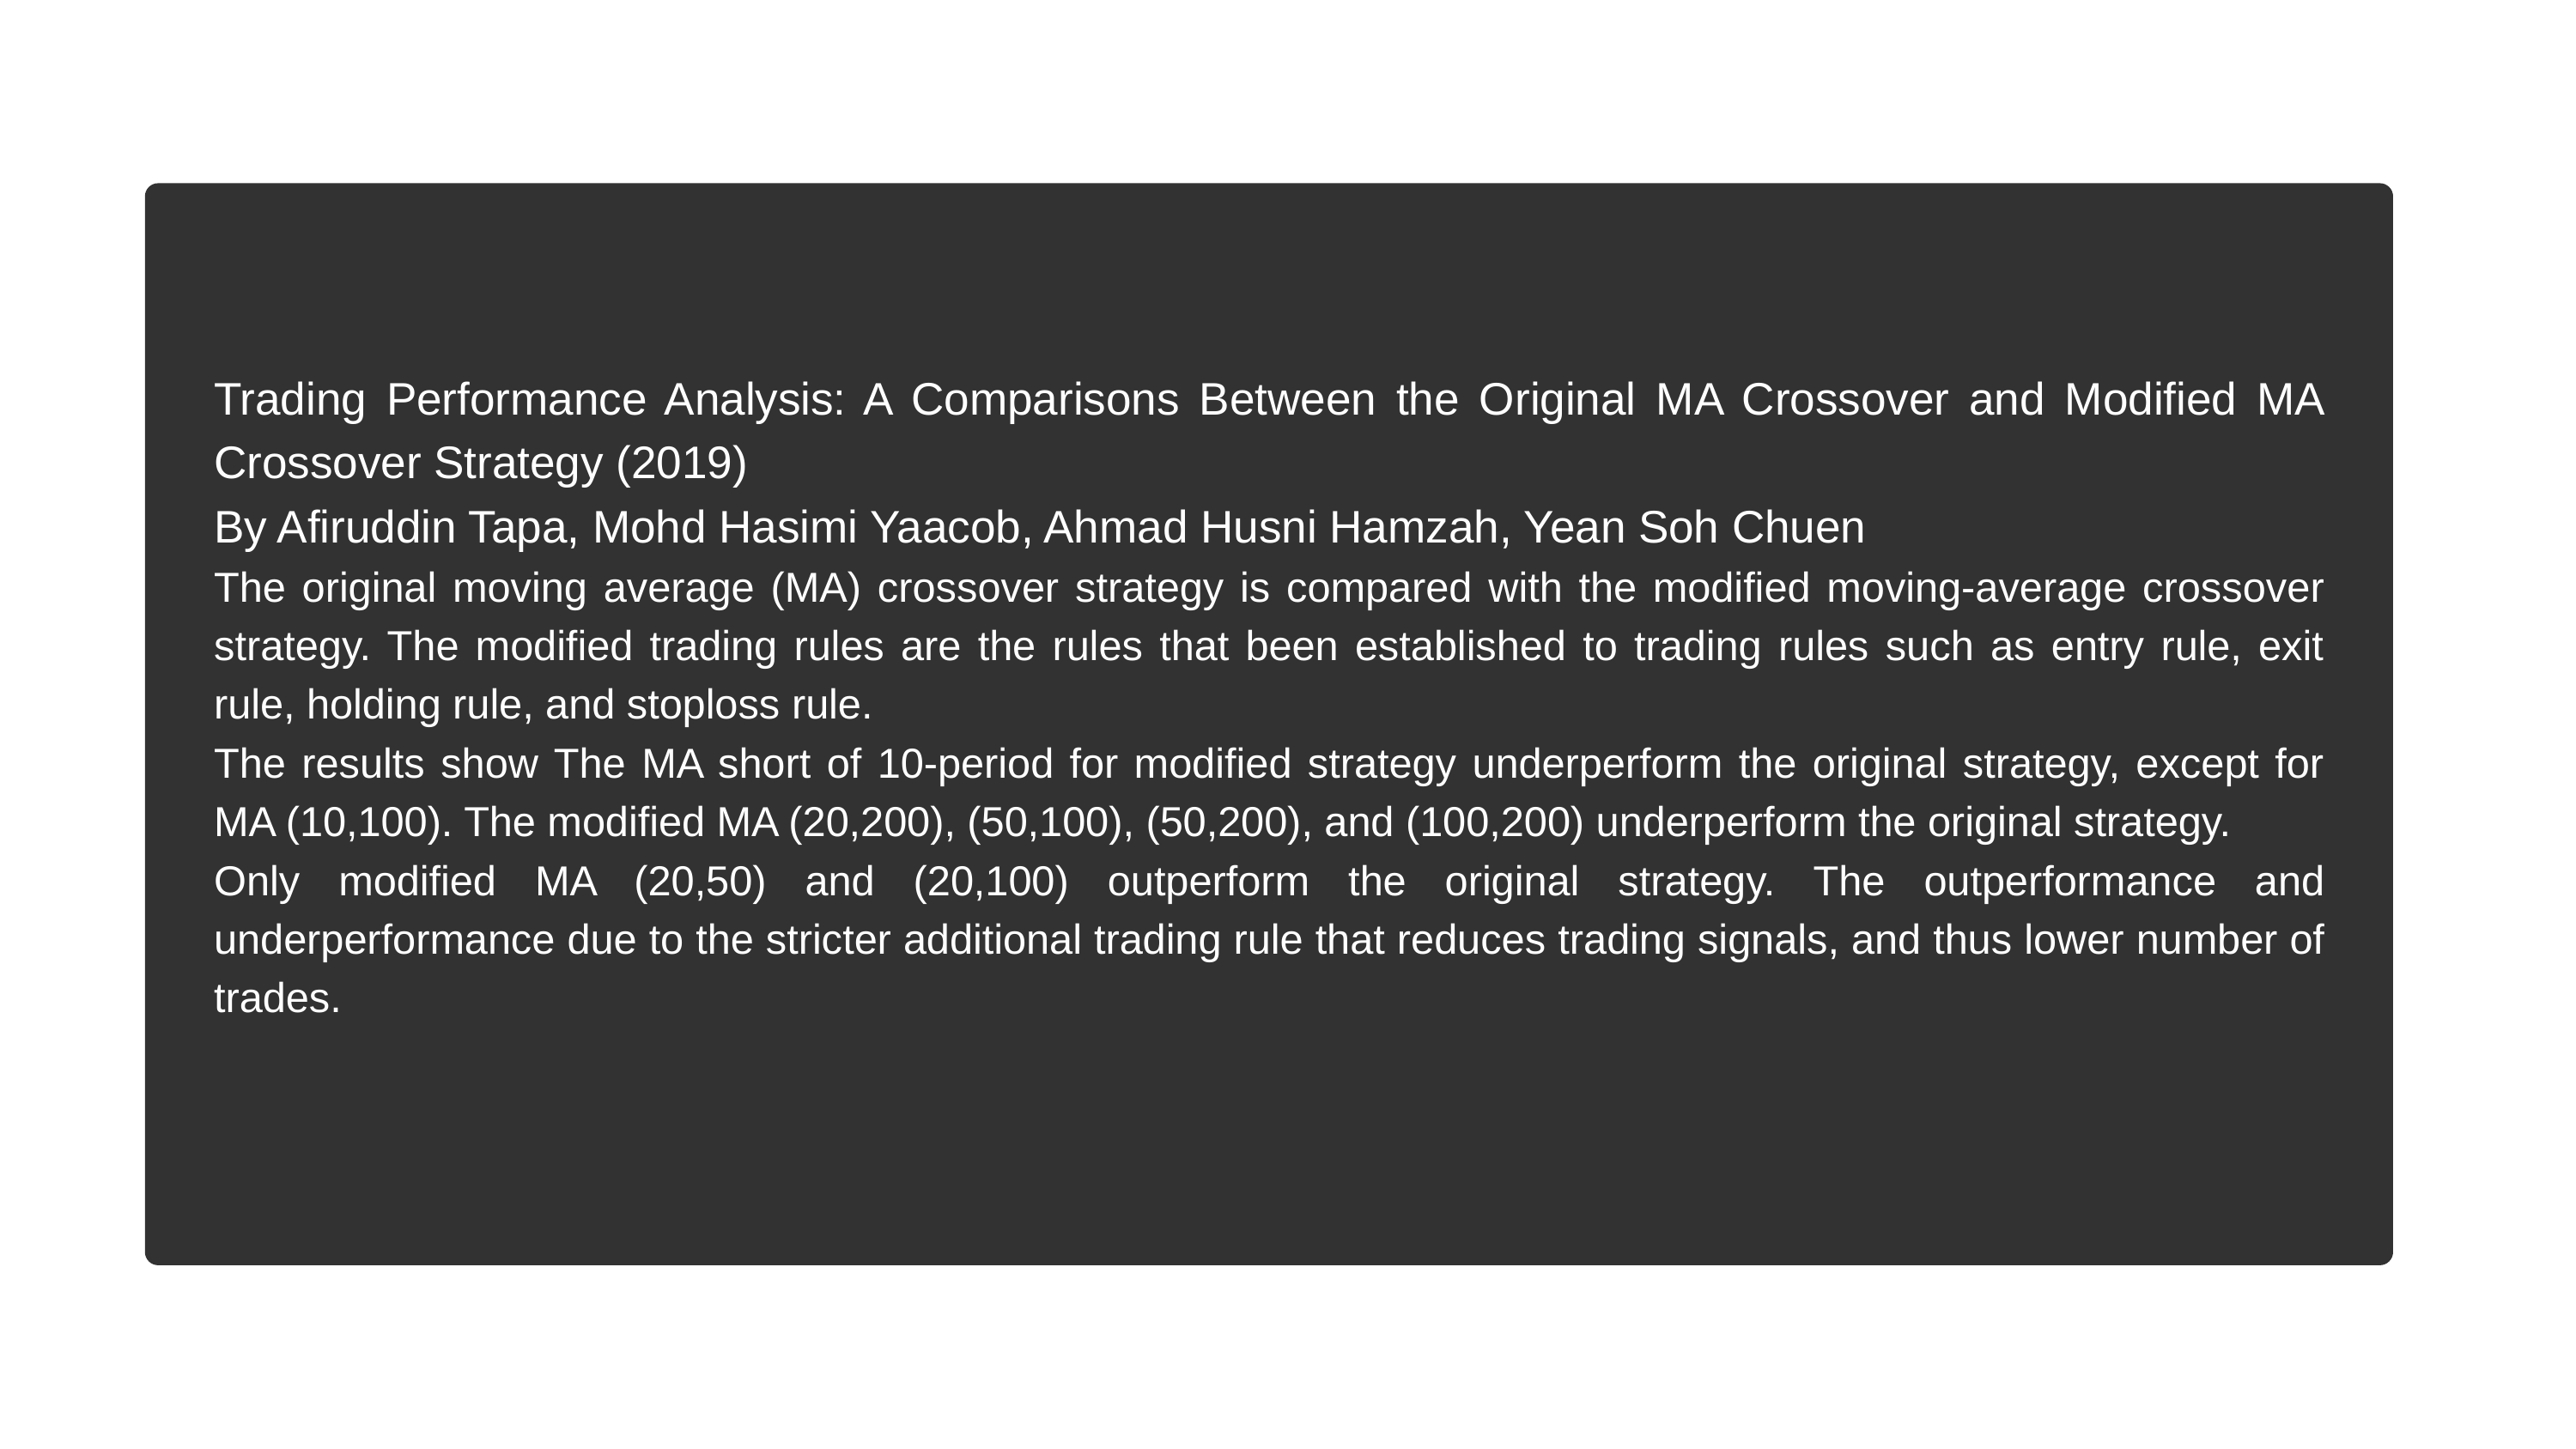

Trading Performance Analysis: A Comparisons Between the Original MA Crossover and Modified MA Crossover Strategy (2019)
By Afiruddin Tapa, Mohd Hasimi Yaacob, Ahmad Husni Hamzah, Yean Soh Chuen
The original moving average (MA) crossover strategy is compared with the modified moving-average crossover strategy. The modified trading rules are the rules that been established to trading rules such as entry rule, exit rule, holding rule, and stoploss rule.
The results show The MA short of 10-period for modified strategy underperform the original strategy, except for MA (10,100). The modified MA (20,200), (50,100), (50,200), and (100,200) underperform the original strategy.
Only modified MA (20,50) and (20,100) outperform the original strategy. The outperformance and underperformance due to the stricter additional trading rule that reduces trading signals, and thus lower number of trades.